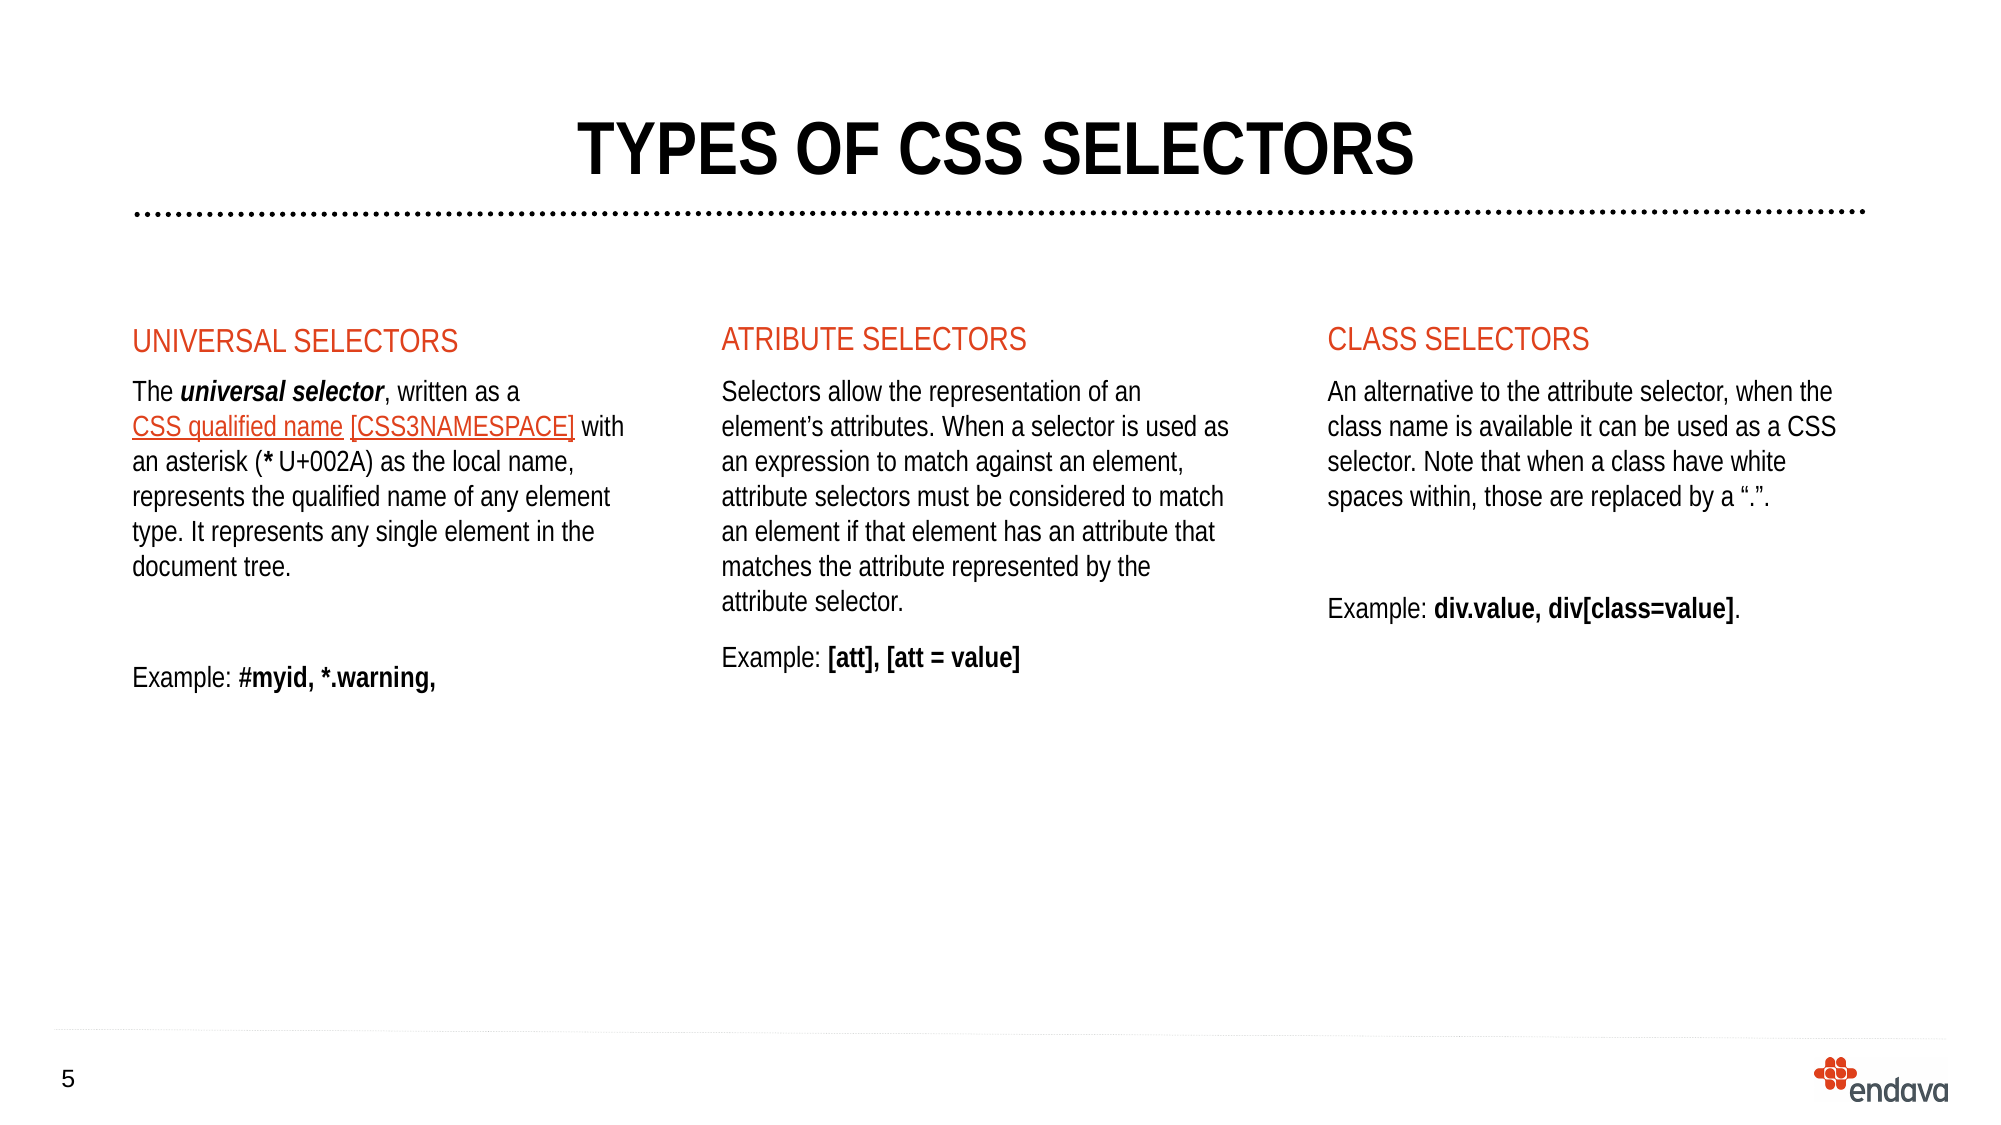

# Types of Css Selectors
Class selectors
Universal Selectors
Atribute selectors
The universal selector, written as a CSS qualified name [CSS3NAMESPACE] with an asterisk (* U+002A) as the local name, represents the qualified name of any element type. It represents any single element in the document tree.

Example: #myid, *.warning,
Selectors allow the representation of an element’s attributes. When a selector is used as an expression to match against an element, attribute selectors must be considered to match an element if that element has an attribute that matches the attribute represented by the attribute selector.
Example: [att], [att = value]
An alternative to the attribute selector, when the class name is available it can be used as a CSS selector. Note that when a class have white spaces within, those are replaced by a “.”.

Example: div.value, div[class=value].